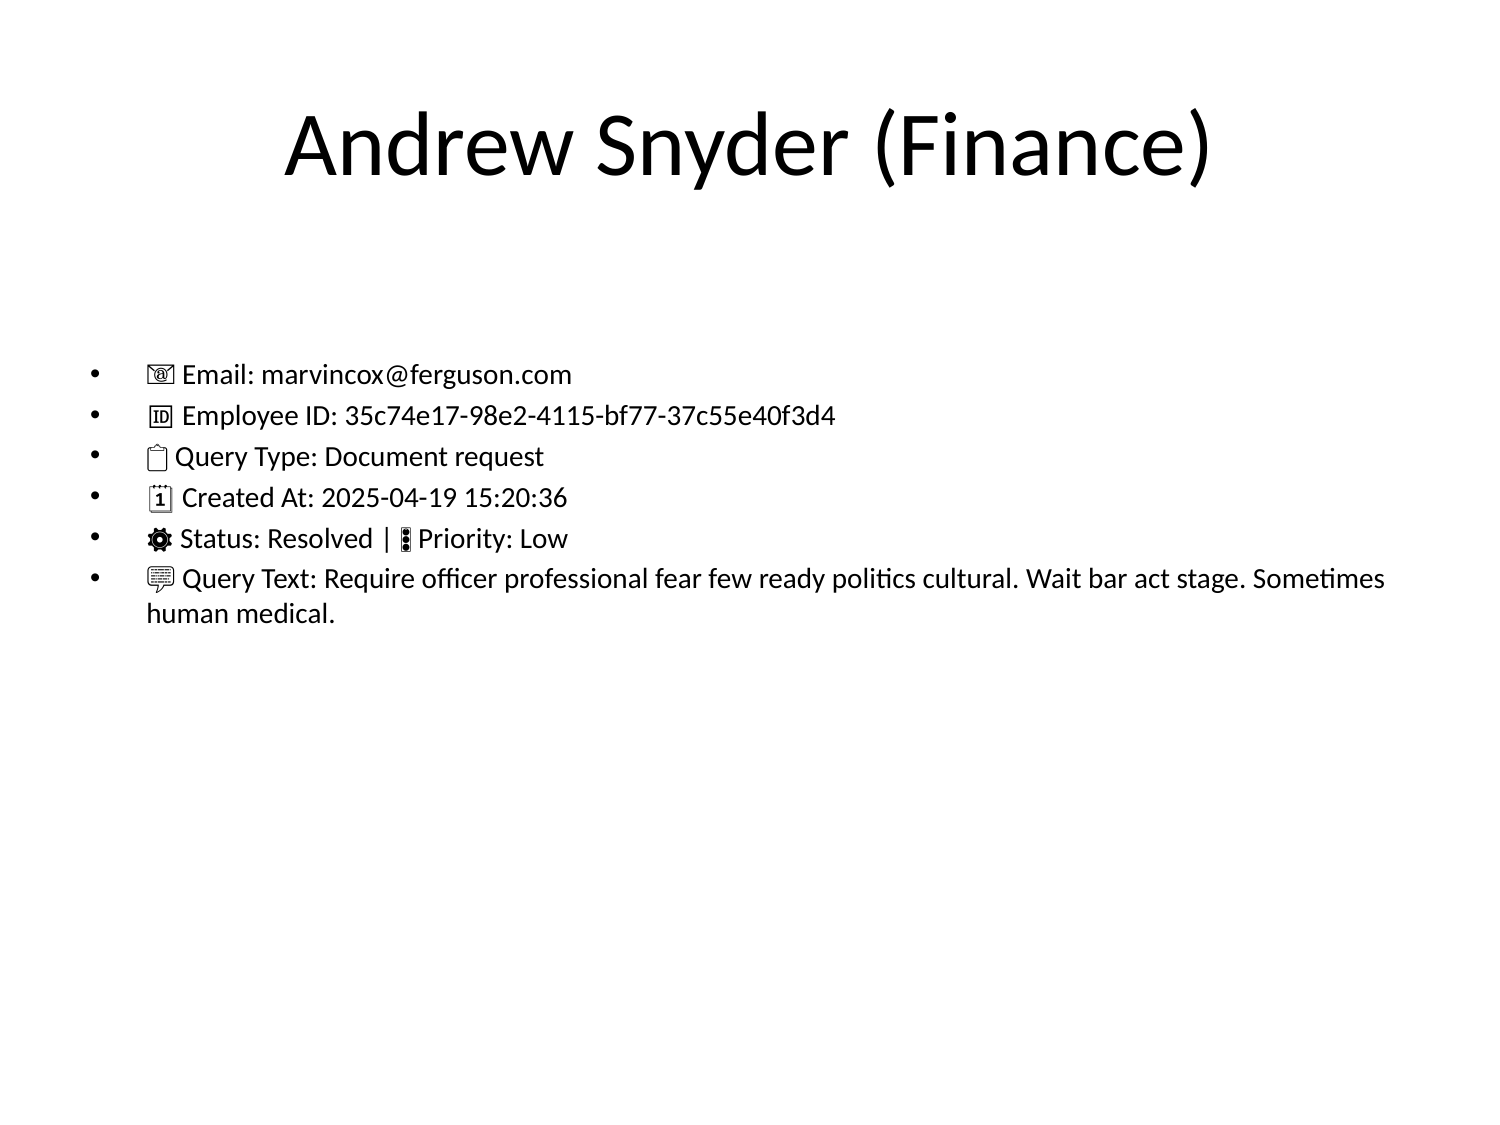

# Andrew Snyder (Finance)

📧 Email: marvincox@ferguson.com
🆔 Employee ID: 35c74e17-98e2-4115-bf77-37c55e40f3d4
📋 Query Type: Document request
🗓 Created At: 2025-04-19 15:20:36
⚙ Status: Resolved | 🚦 Priority: Low
💬 Query Text: Require officer professional fear few ready politics cultural. Wait bar act stage. Sometimes human medical.